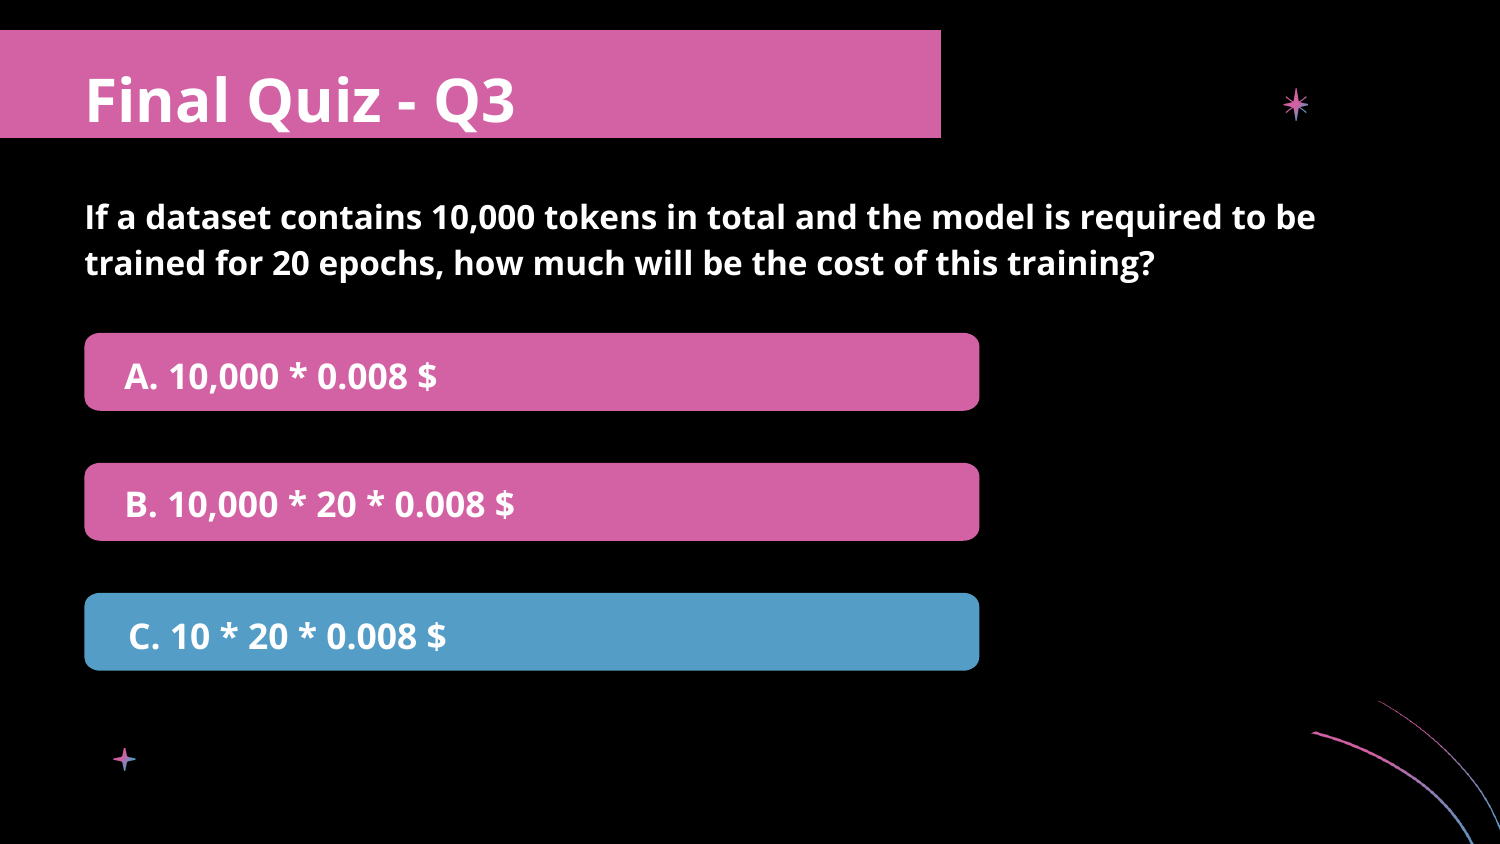

Final Quiz - Q3

If a dataset contains 10,000 tokens in total and the model is required to be trained for 20 epochs, how much will be the cost of this training?

A. 10,000 * 0.008 $

B. 10,000 * 20 * 0.008 $

C. 10 * 20 * 0.008 $